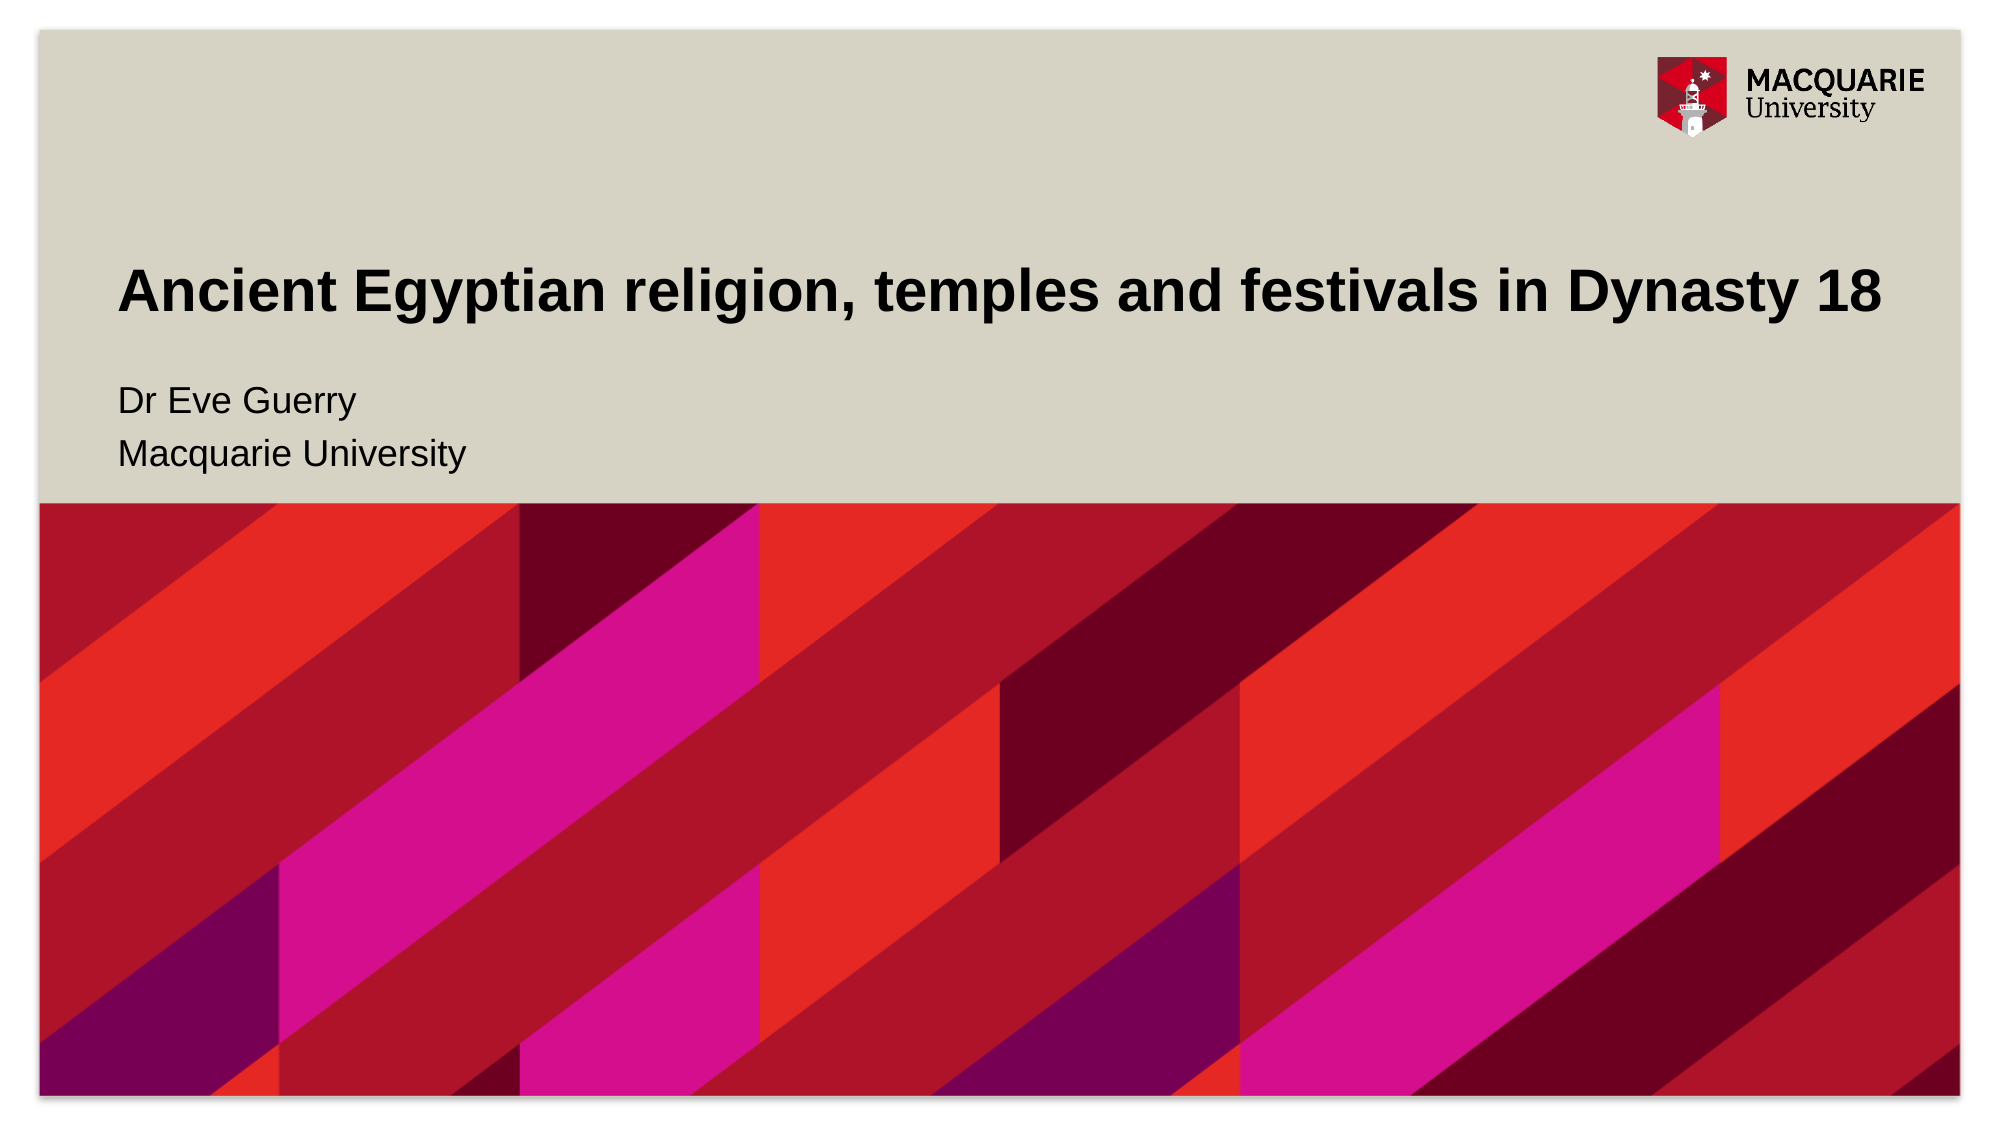

# Ancient Egyptian religion, temples and festivals in Dynasty 18
Dr Eve Guerry
Macquarie University